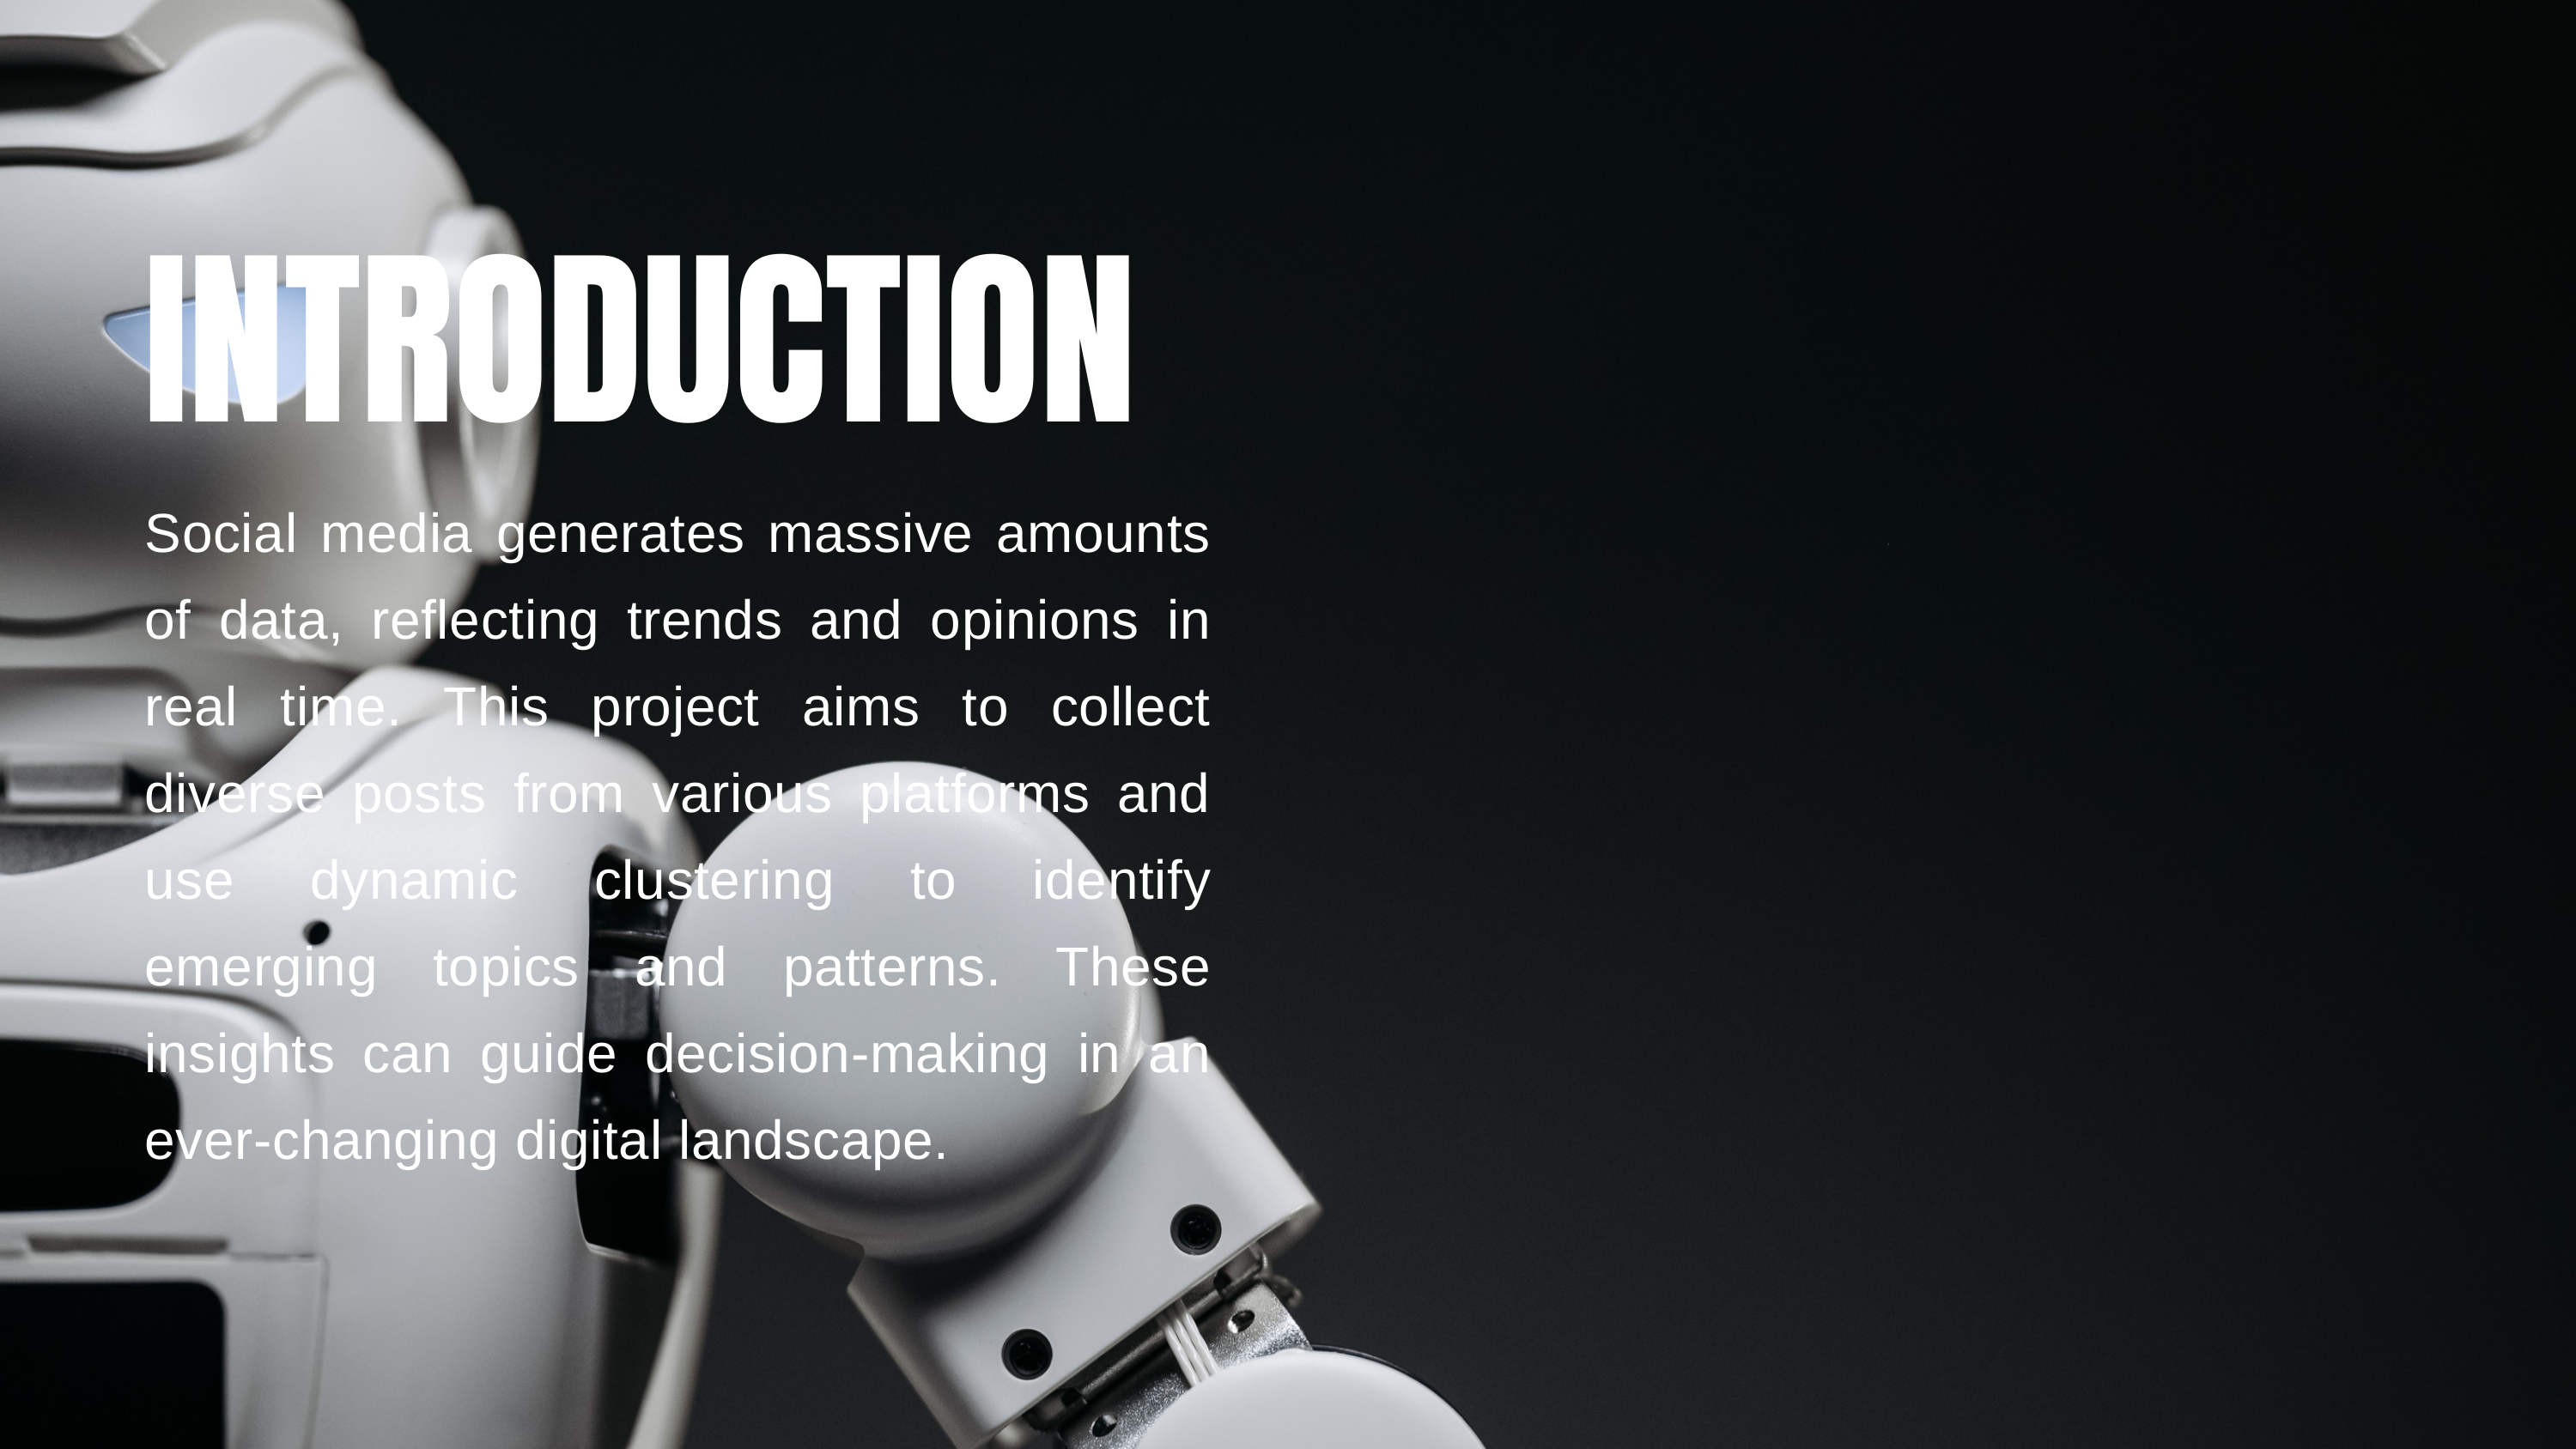

INTRODUCTION
Social media generates massive amounts of data, reflecting trends and opinions in real time. This project aims to collect diverse posts from various platforms and use dynamic clustering to identify emerging topics and patterns. These insights can guide decision-making in an ever-changing digital landscape.